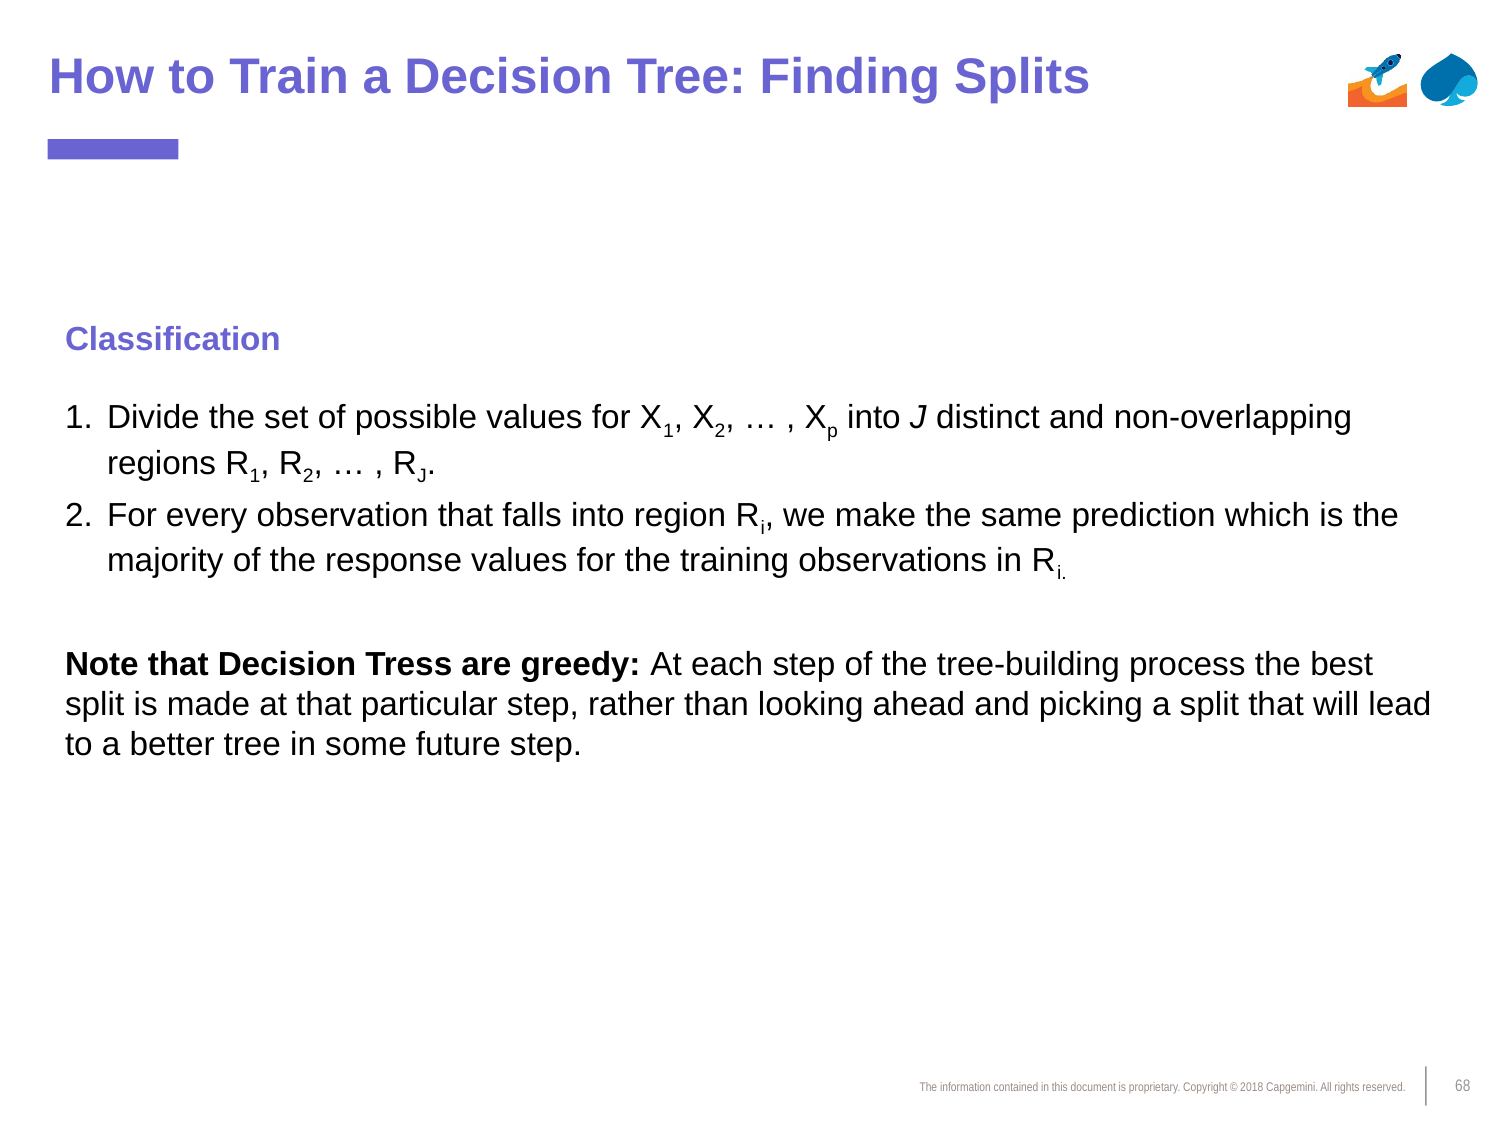

# How to Train a Decision Tree: Finding Splits
Classification

Divide the set of possible values for X1, X2, … , Xp into J distinct and non-overlapping regions R1, R2, … , RJ.
For every observation that falls into region Ri, we make the same prediction which is the majority of the response values for the training observations in Ri.

Note that Decision Tress are greedy: At each step of the tree-building process the best split is made at that particular step, rather than looking ahead and picking a split that will lead to a better tree in some future step.